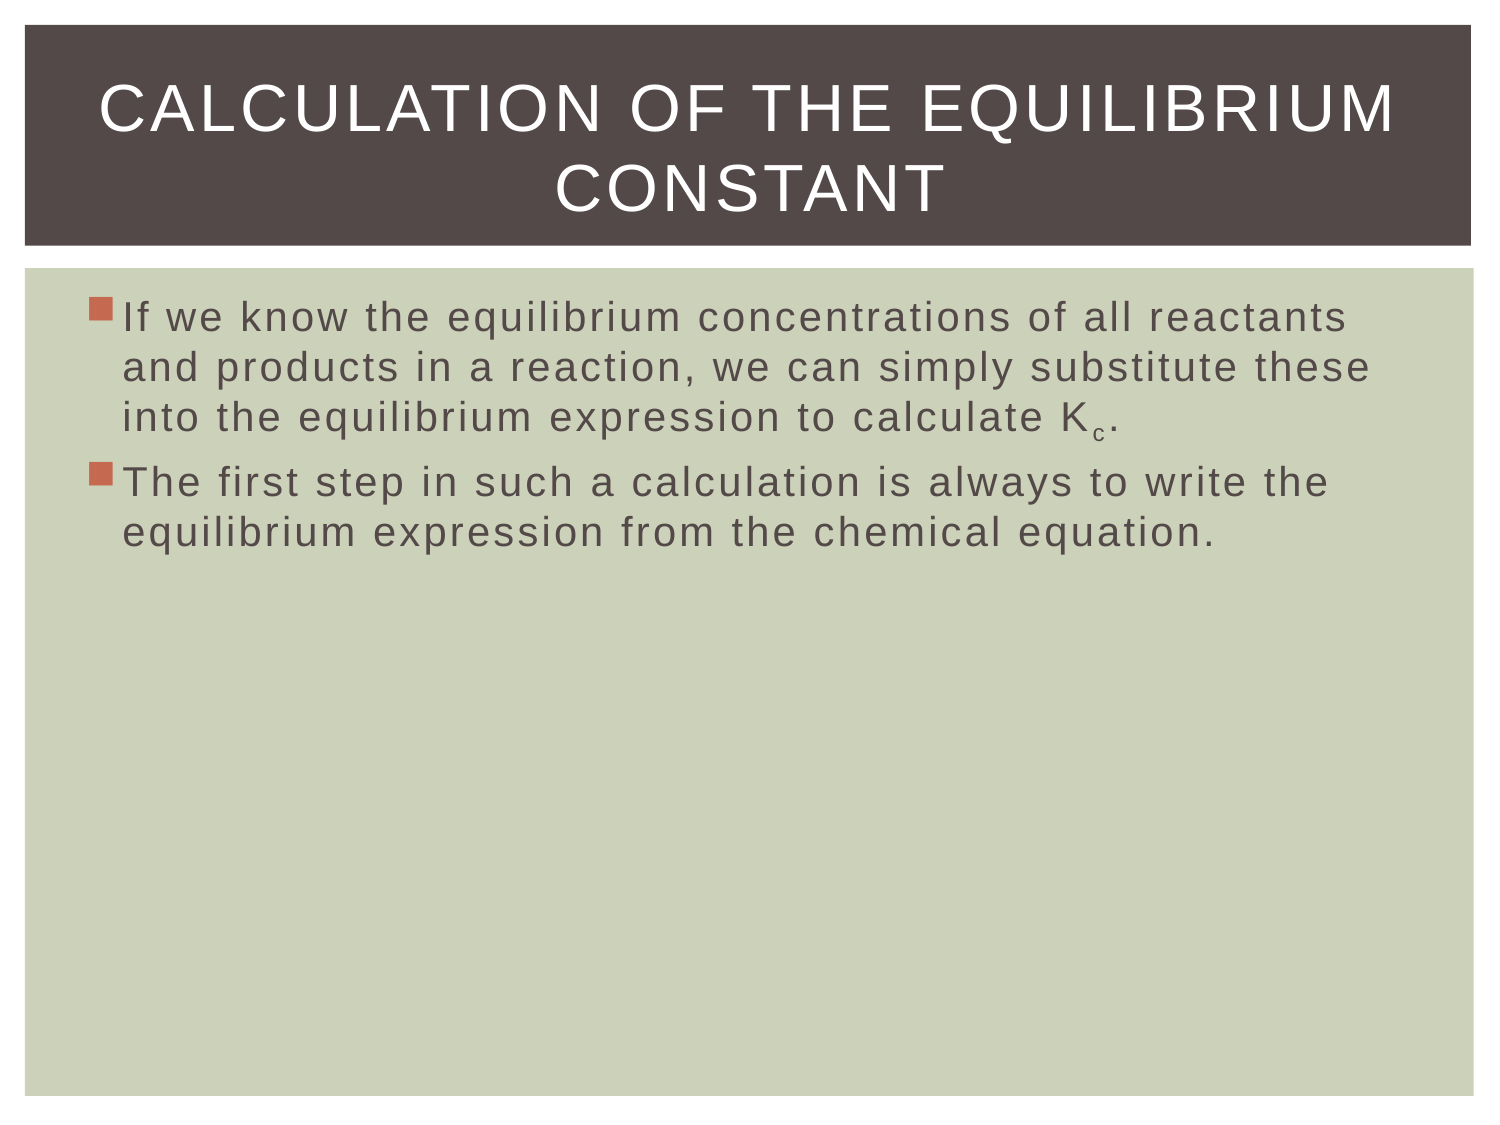

# calculation of the equilibrium constant
If we know the equilibrium concentrations of all reactants and products in a reaction, we can simply substitute these into the equilibrium expression to calculate Kc.
The first step in such a calculation is always to write the equilibrium expression from the chemical equation.
111